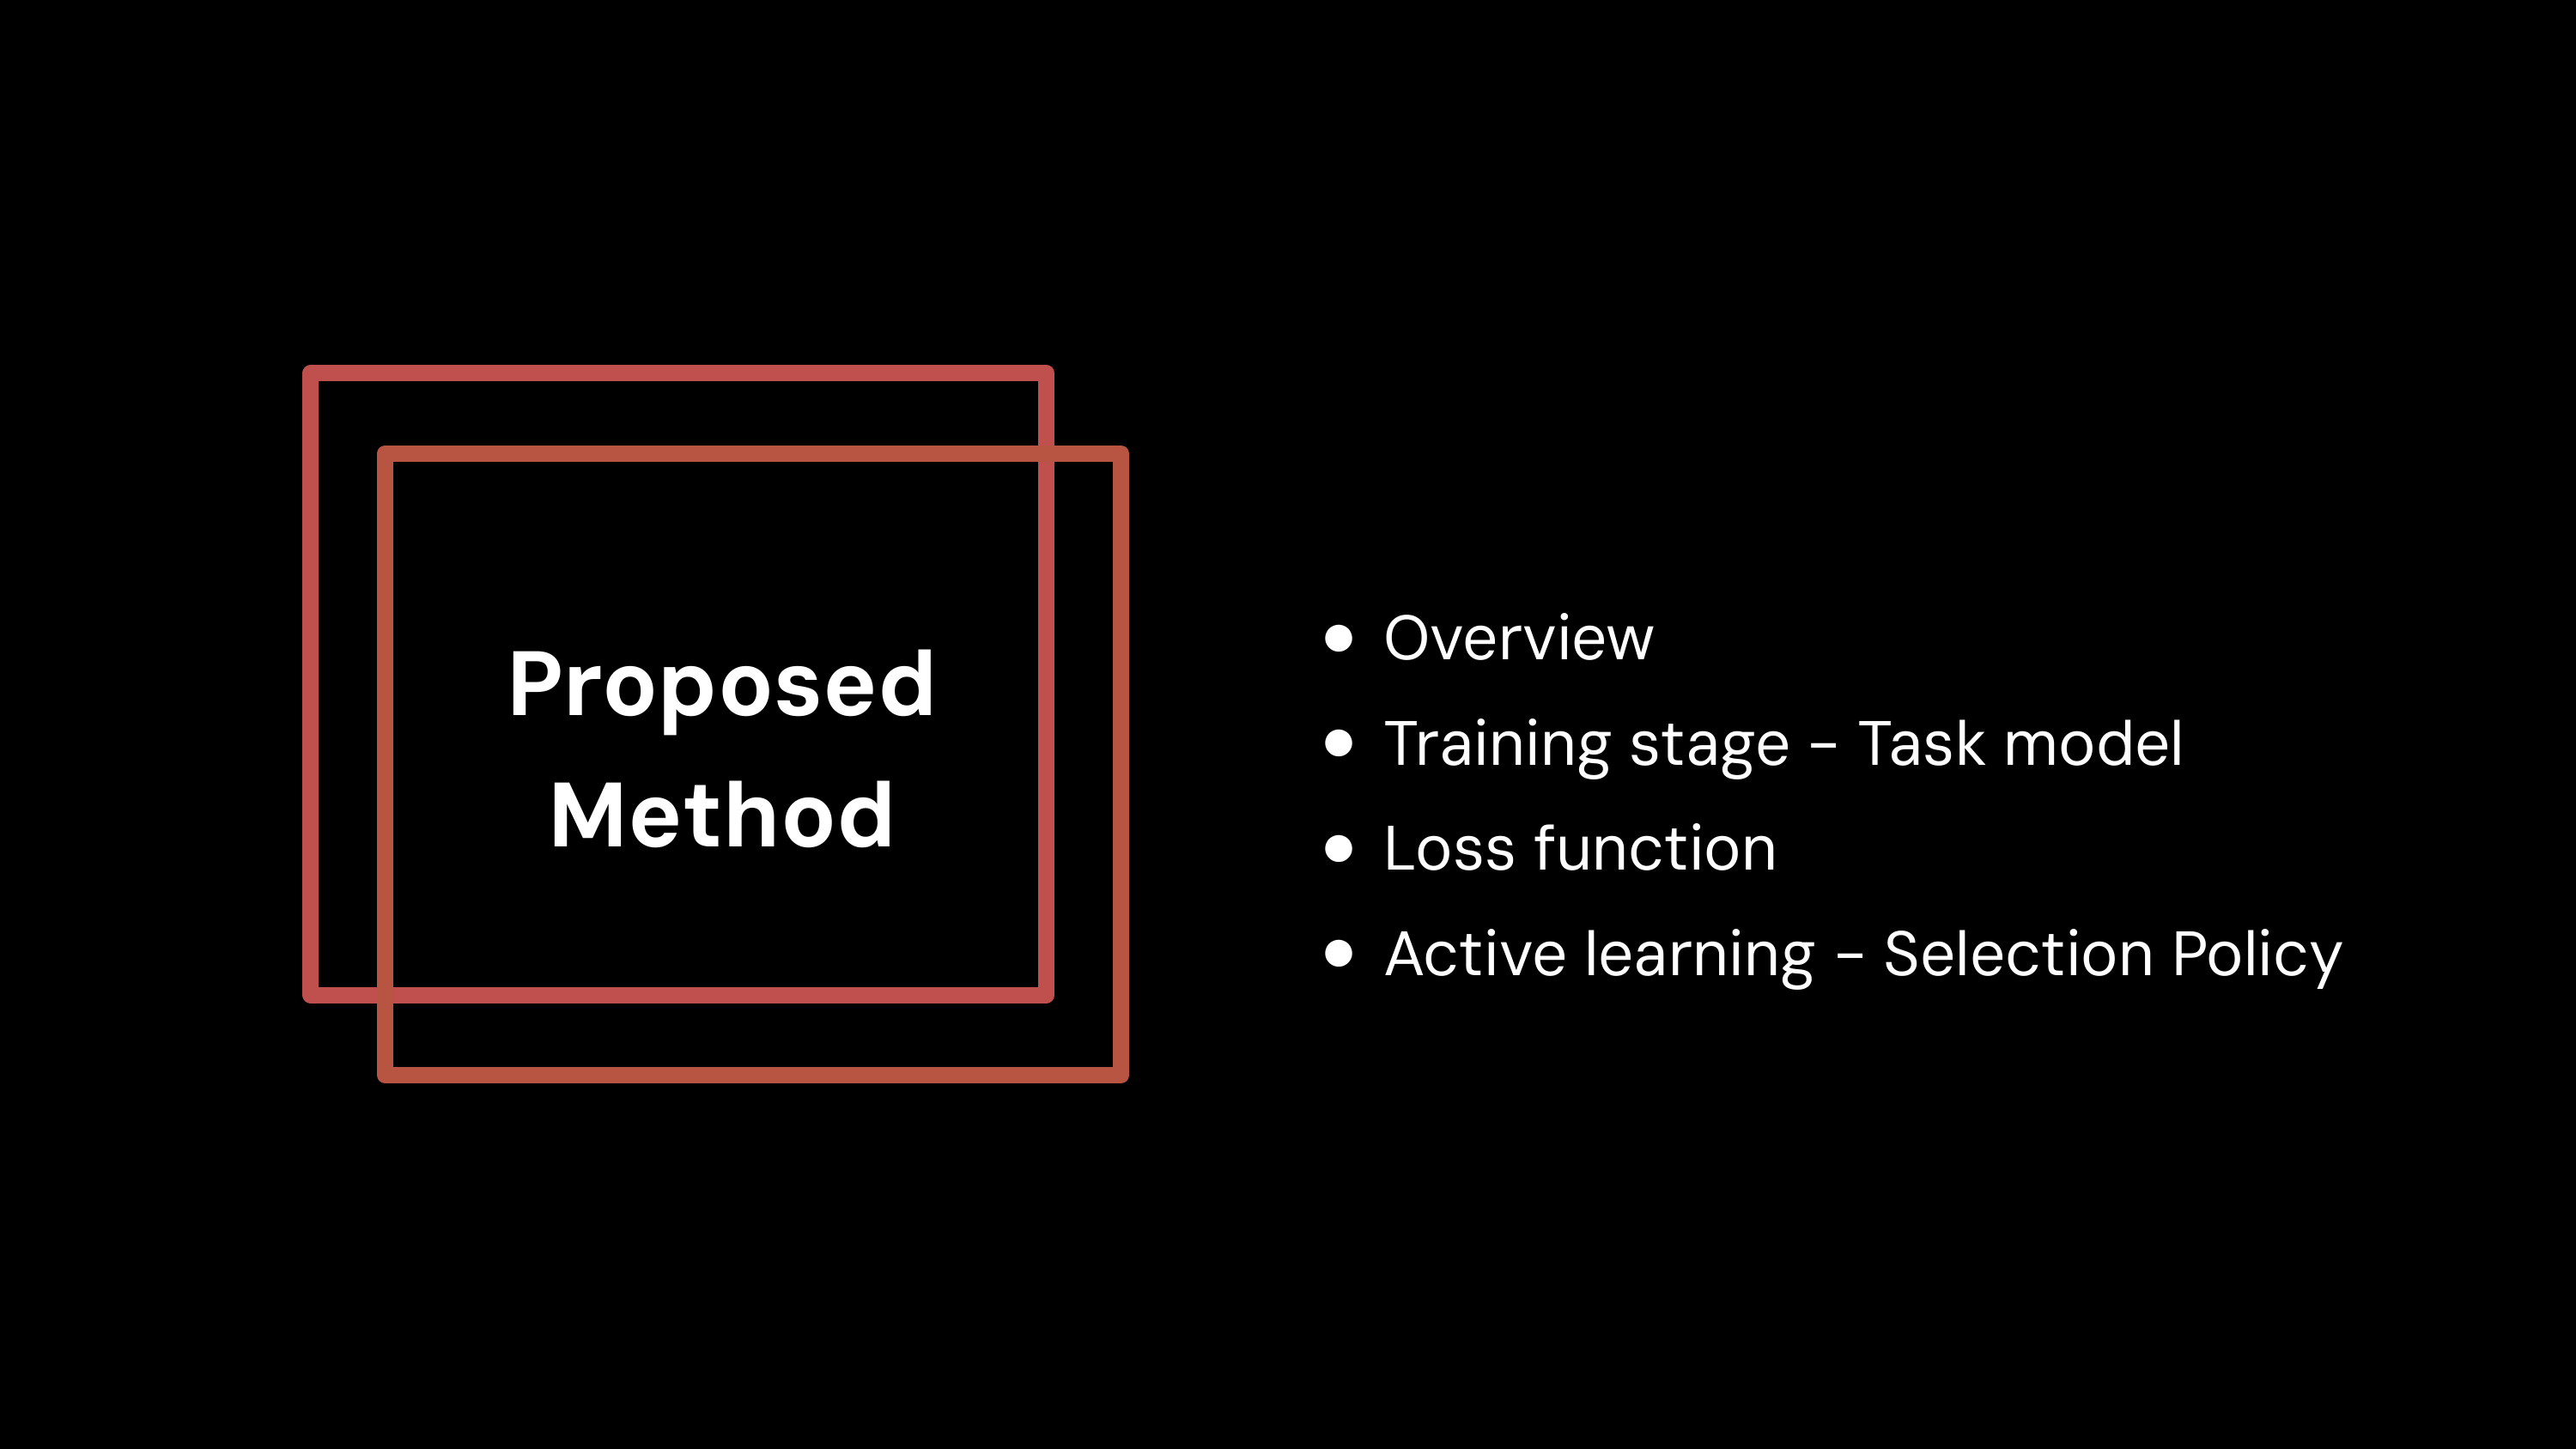

Overview
Training stage - Task model
Loss function
Active learning - Selection Policy
Proposed Method